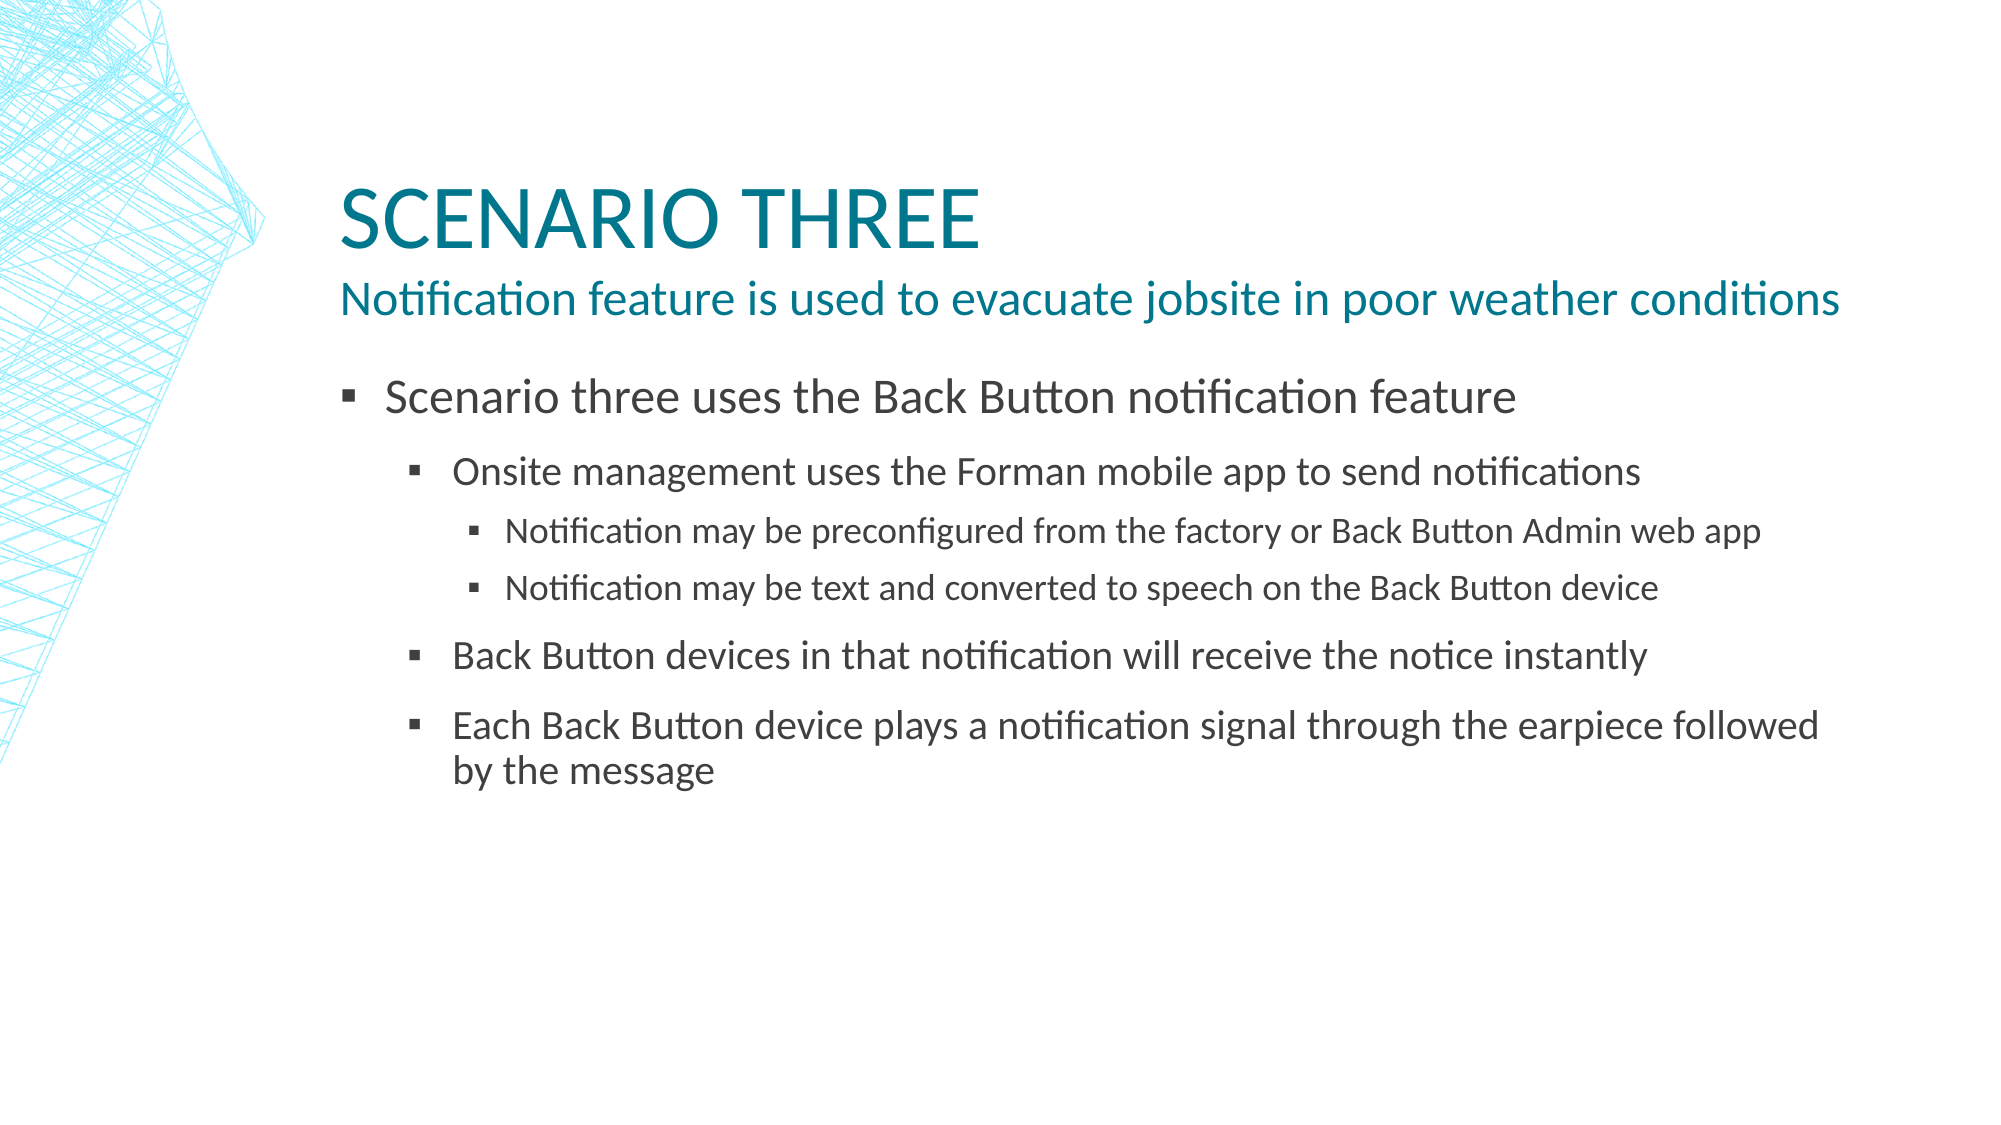

# Scenario THREE
Notification feature is used to evacuate jobsite in poor weather conditions
Scenario three uses the Back Button notification feature
Onsite management uses the Forman mobile app to send notifications
Notification may be preconfigured from the factory or Back Button Admin web app
Notification may be text and converted to speech on the Back Button device
Back Button devices in that notification will receive the notice instantly
Each Back Button device plays a notification signal through the earpiece followed by the message